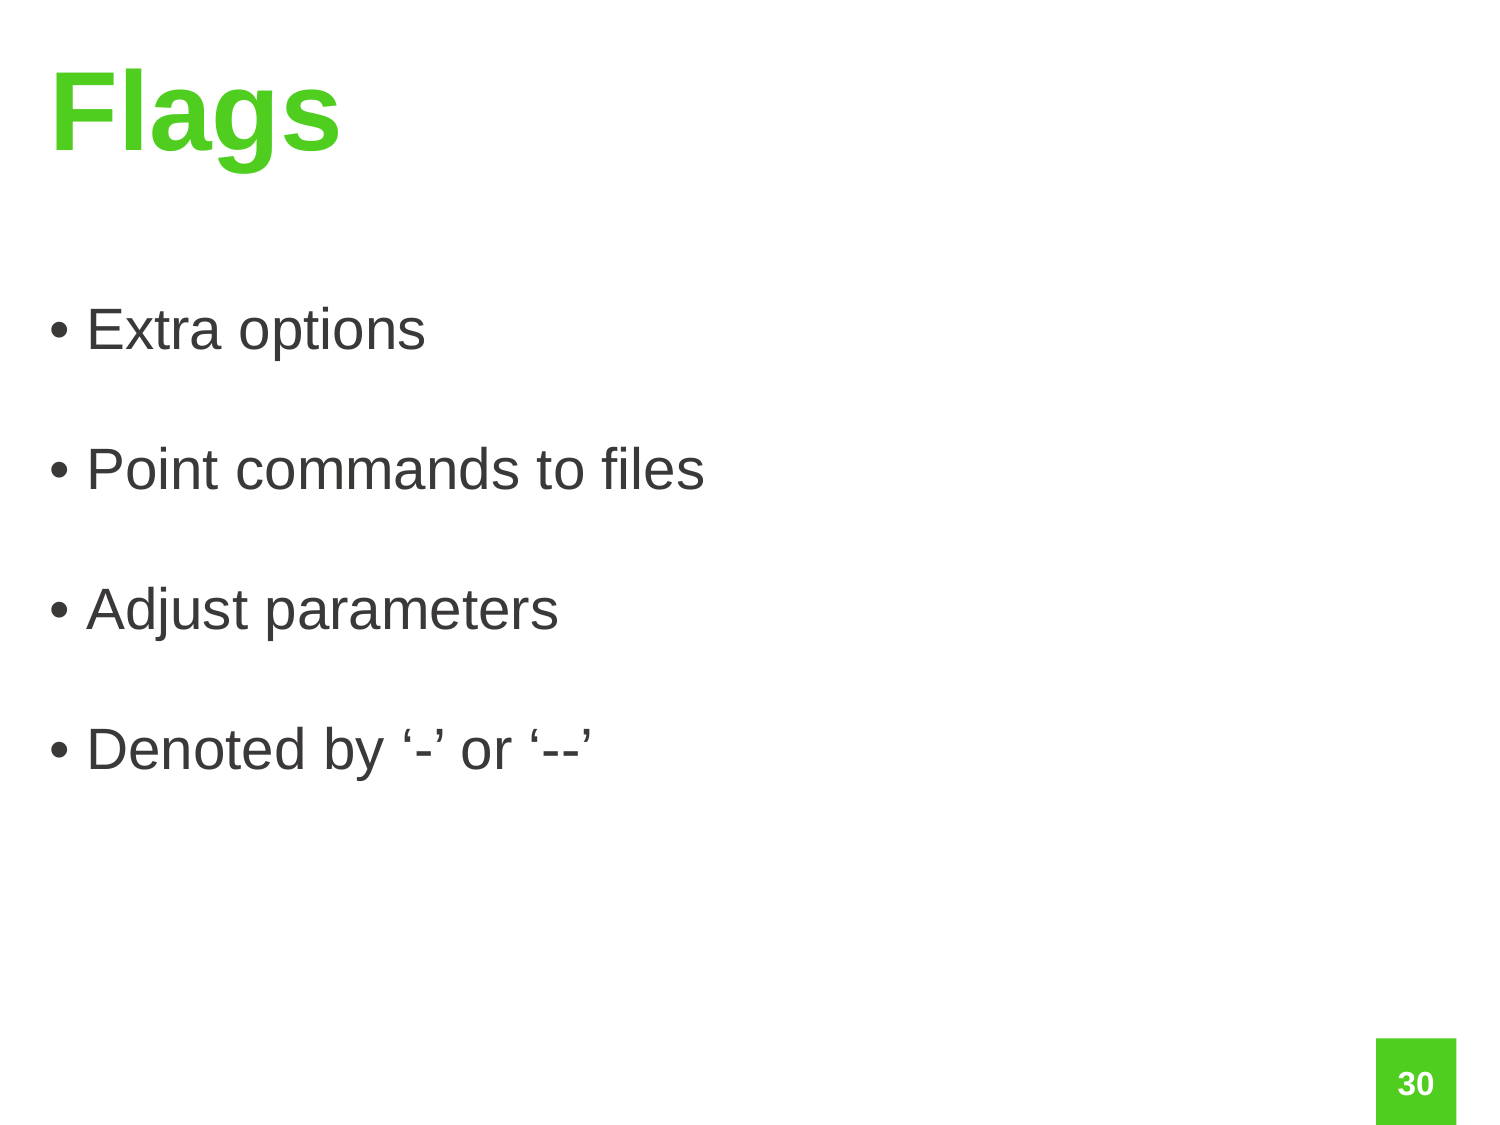

Flags
• Extra options
• Point commands to files
• Adjust parameters
• Denoted by ‘-’ or ‘--’
30